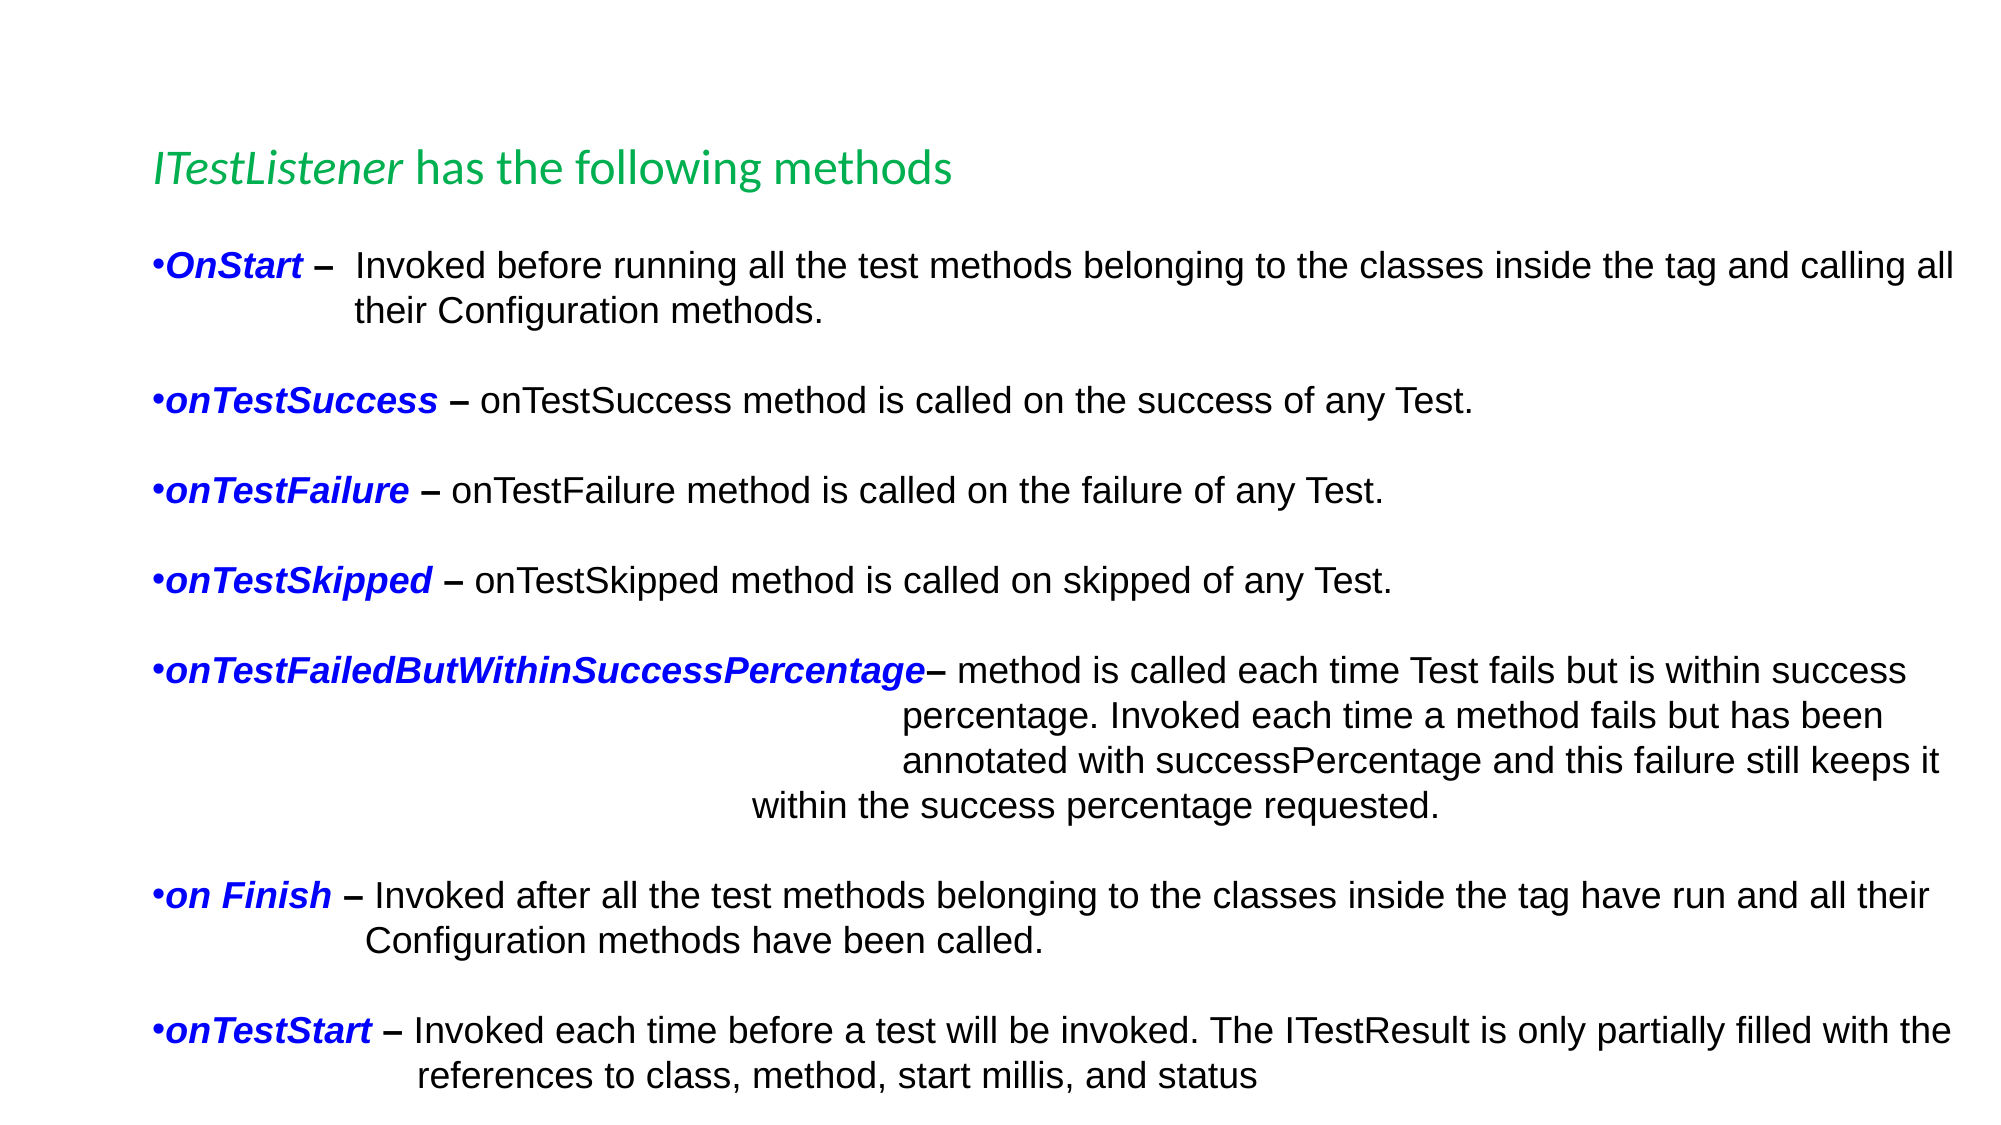

# ITestListener has the following methods
OnStart –  Invoked before running all the test methods belonging to the classes inside the tag and calling all 	     their Configuration methods.

onTestSuccess – onTestSuccess method is called on the success of any Test.

onTestFailure – onTestFailure method is called on the failure of any Test.

onTestSkipped – onTestSkipped method is called on skipped of any Test.

onTestFailedButWithinSuccessPercentage– method is called each time Test fails but is within success 						percentage. Invoked each time a method fails but has been 						annotated with successPercentage and this failure still keeps it 					within the success percentage requested.

on Finish – Invoked after all the test methods belonging to the classes inside the tag have run and all their 	   	      Configuration methods have been called.

onTestStart – Invoked each time before a test will be invoked. The ITestResult is only partially filled with the 	           references to class, method, start millis, and status